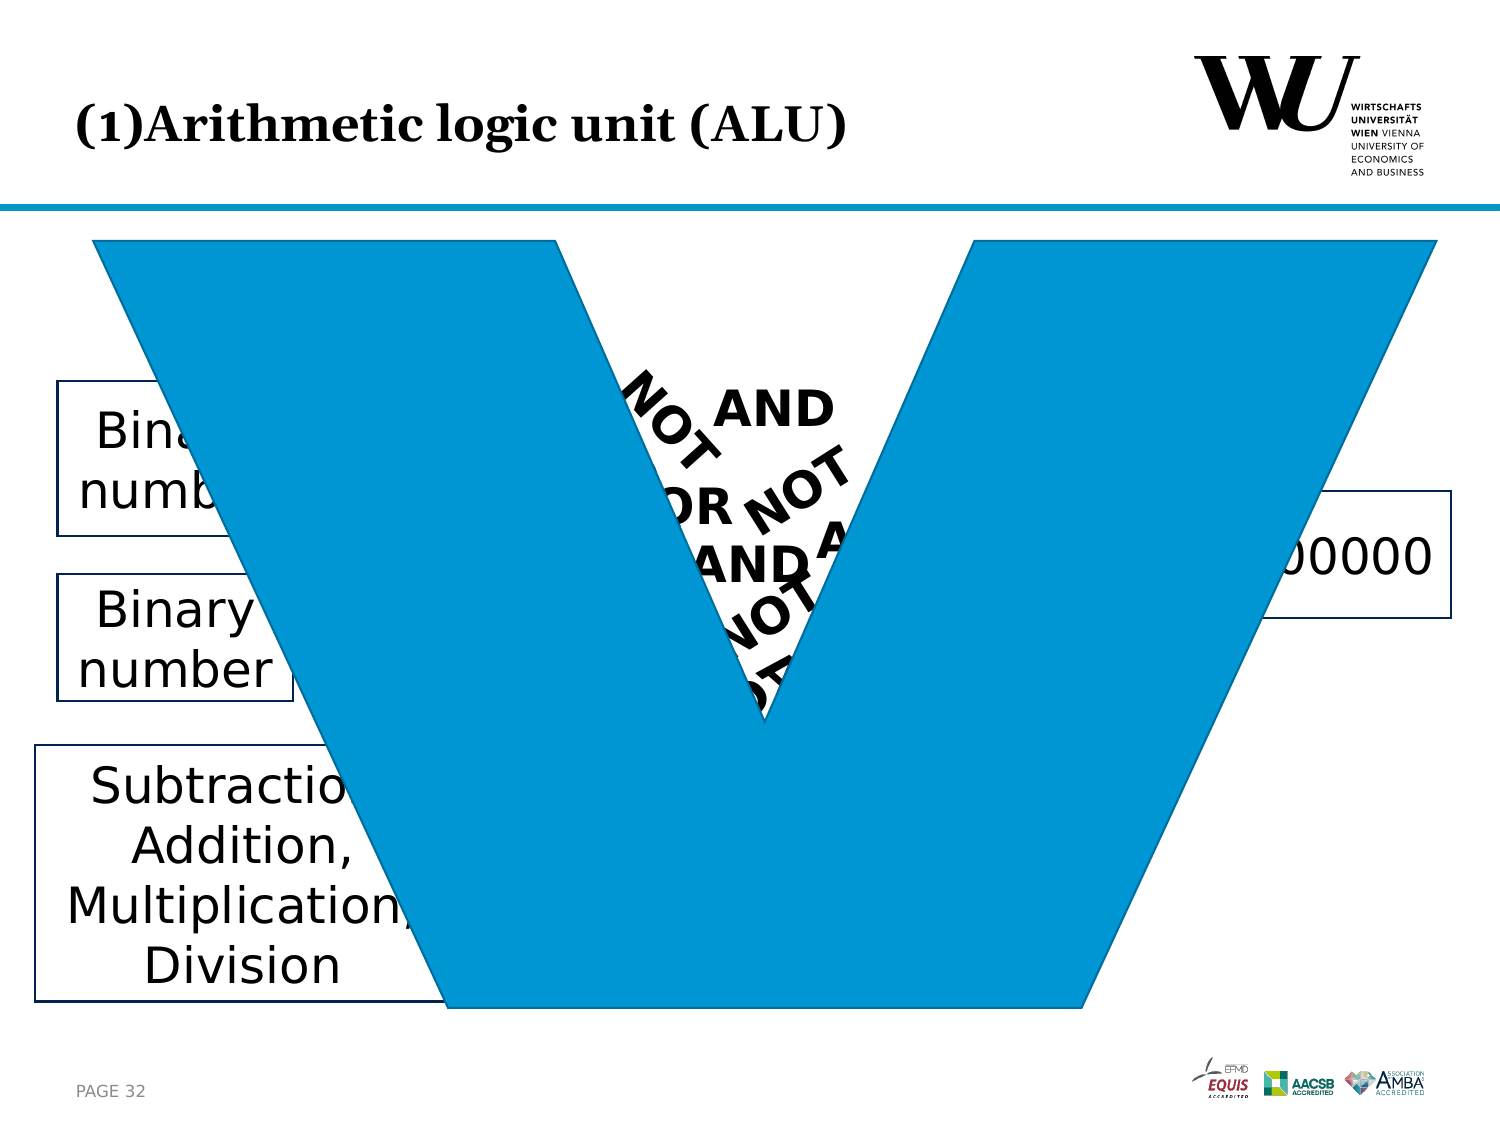

# (1)Arithmetic logic unit (ALU)

AND
Binary number
NOT
AND
AND
NOT
OR
100000
AND
NOT
AND
NOT
OR
AND
Binary number
NOT
AND
OR
NOT
AND
AND
AND
AND
Subtraction,
Addition,
Multiplication, Division
Page 32